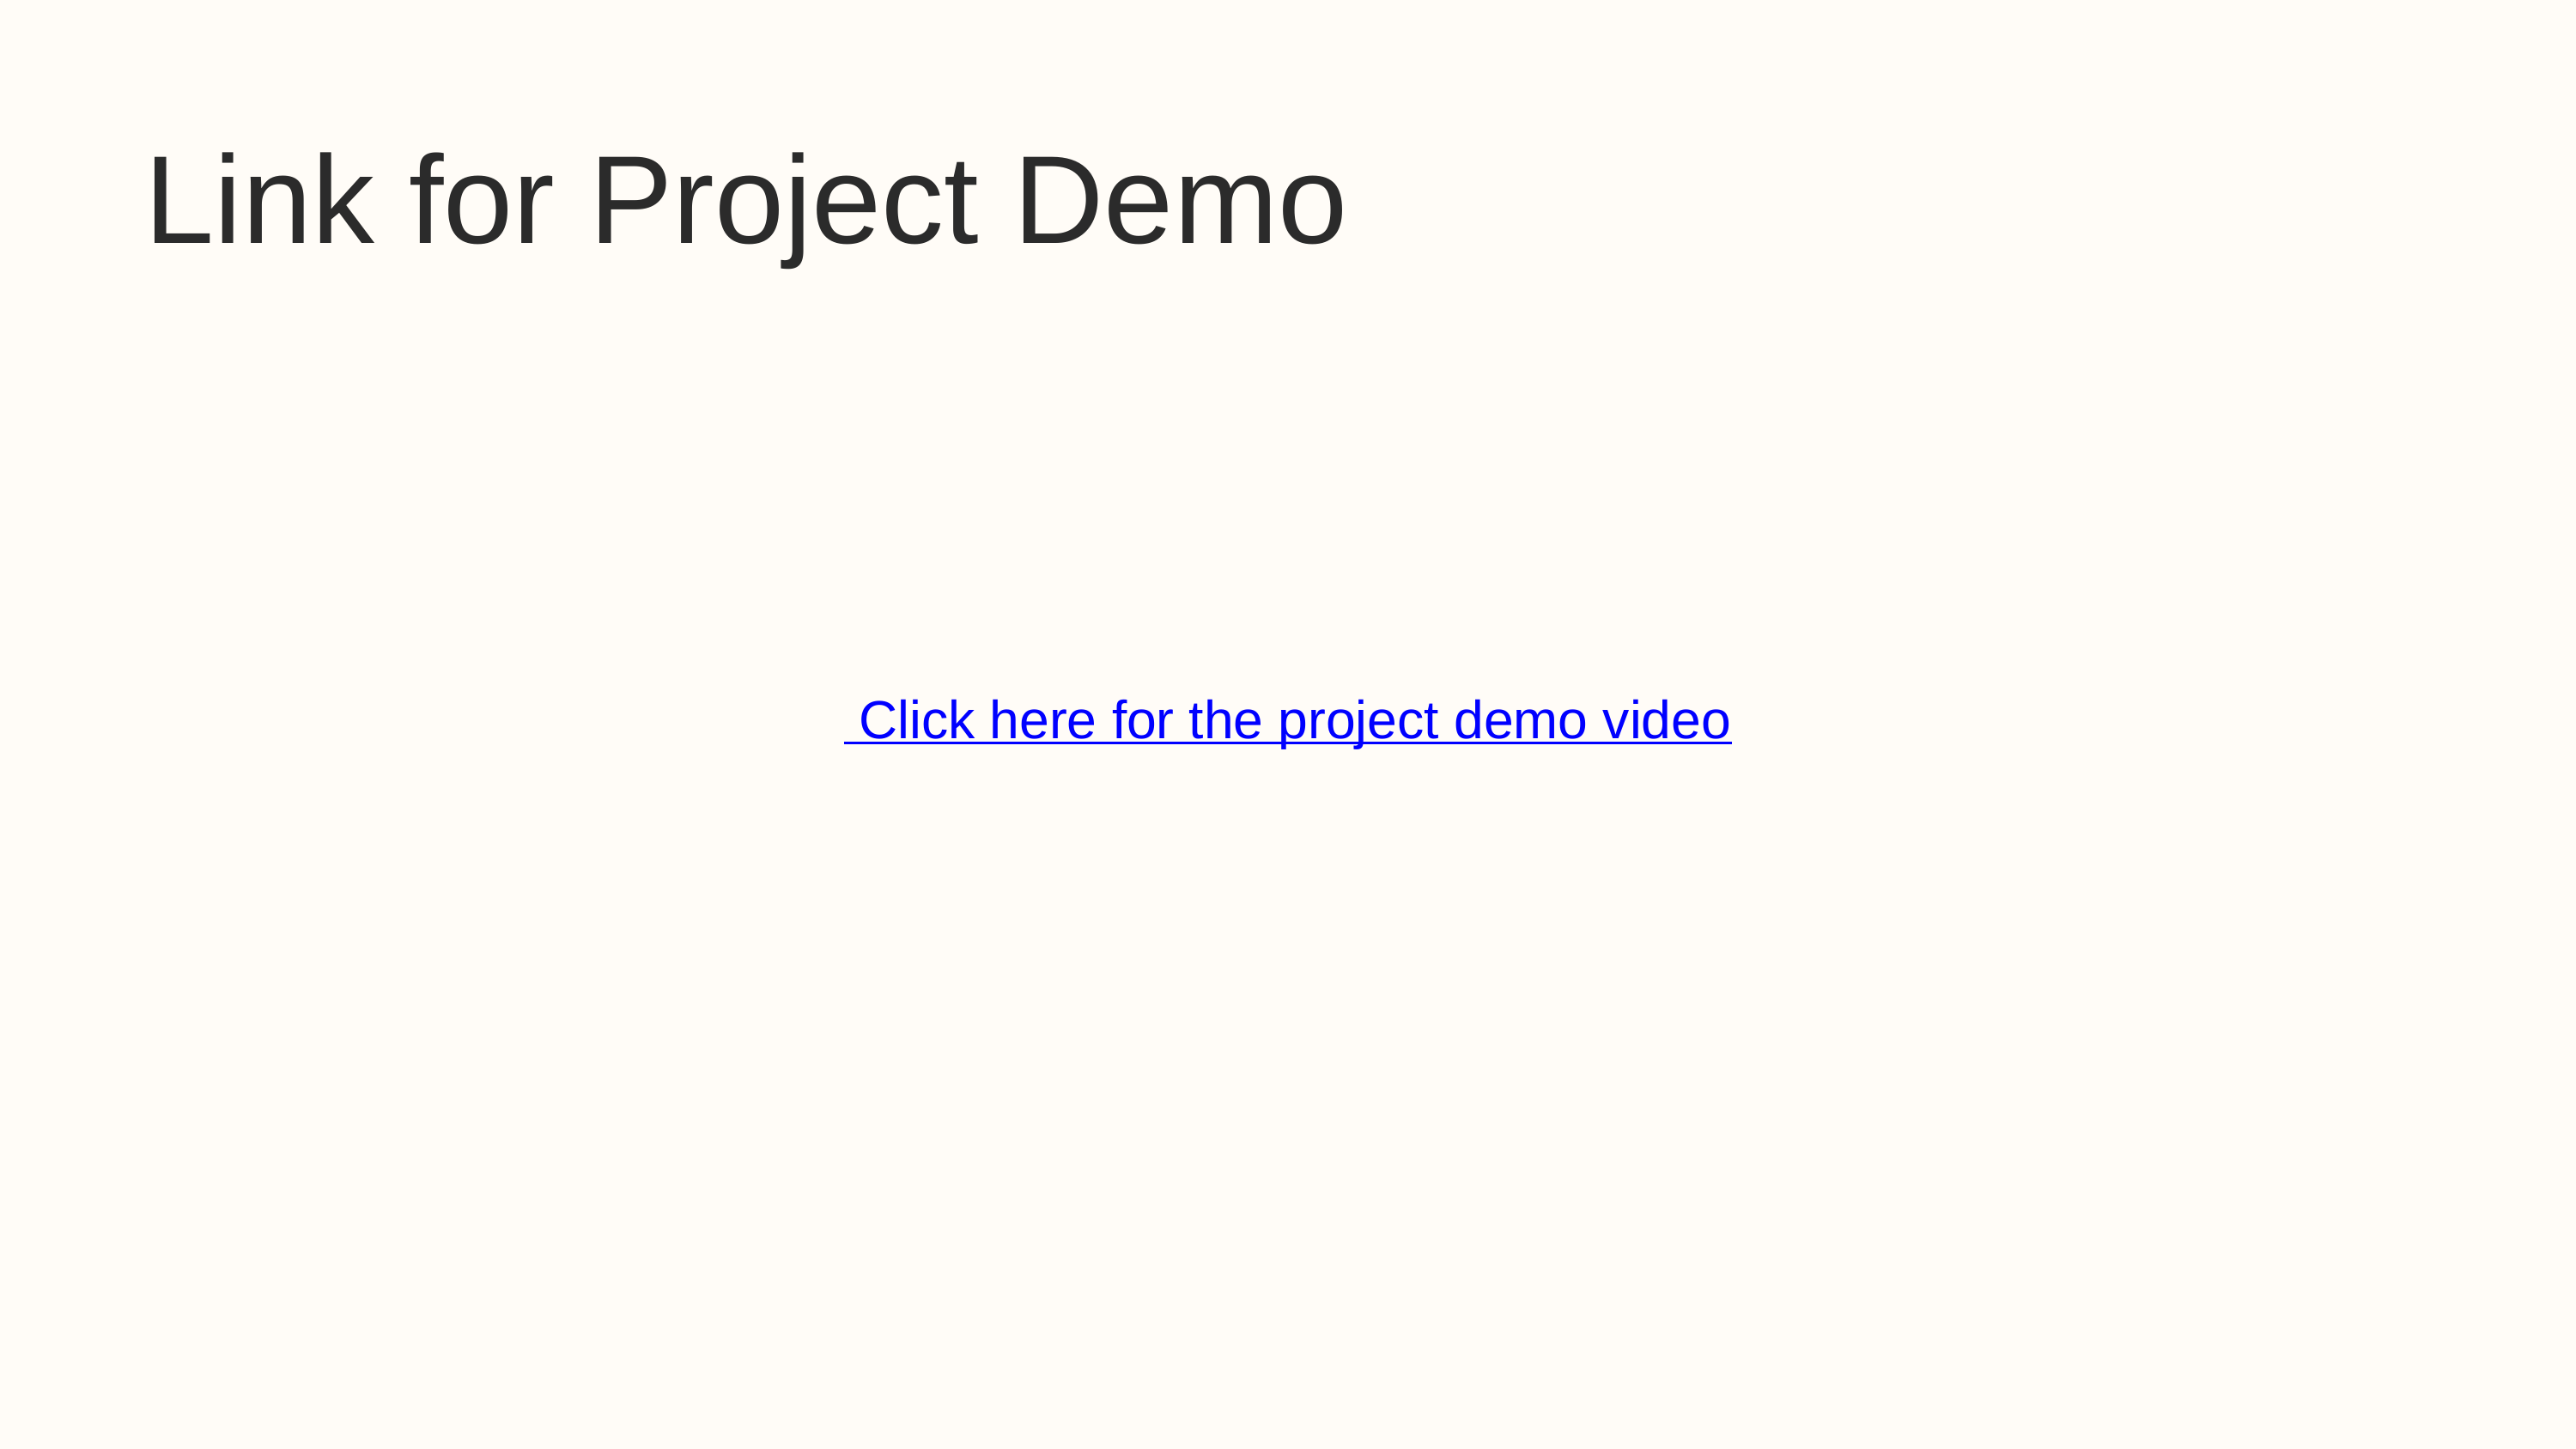

Link for Project Demo
 Click here for the project demo video